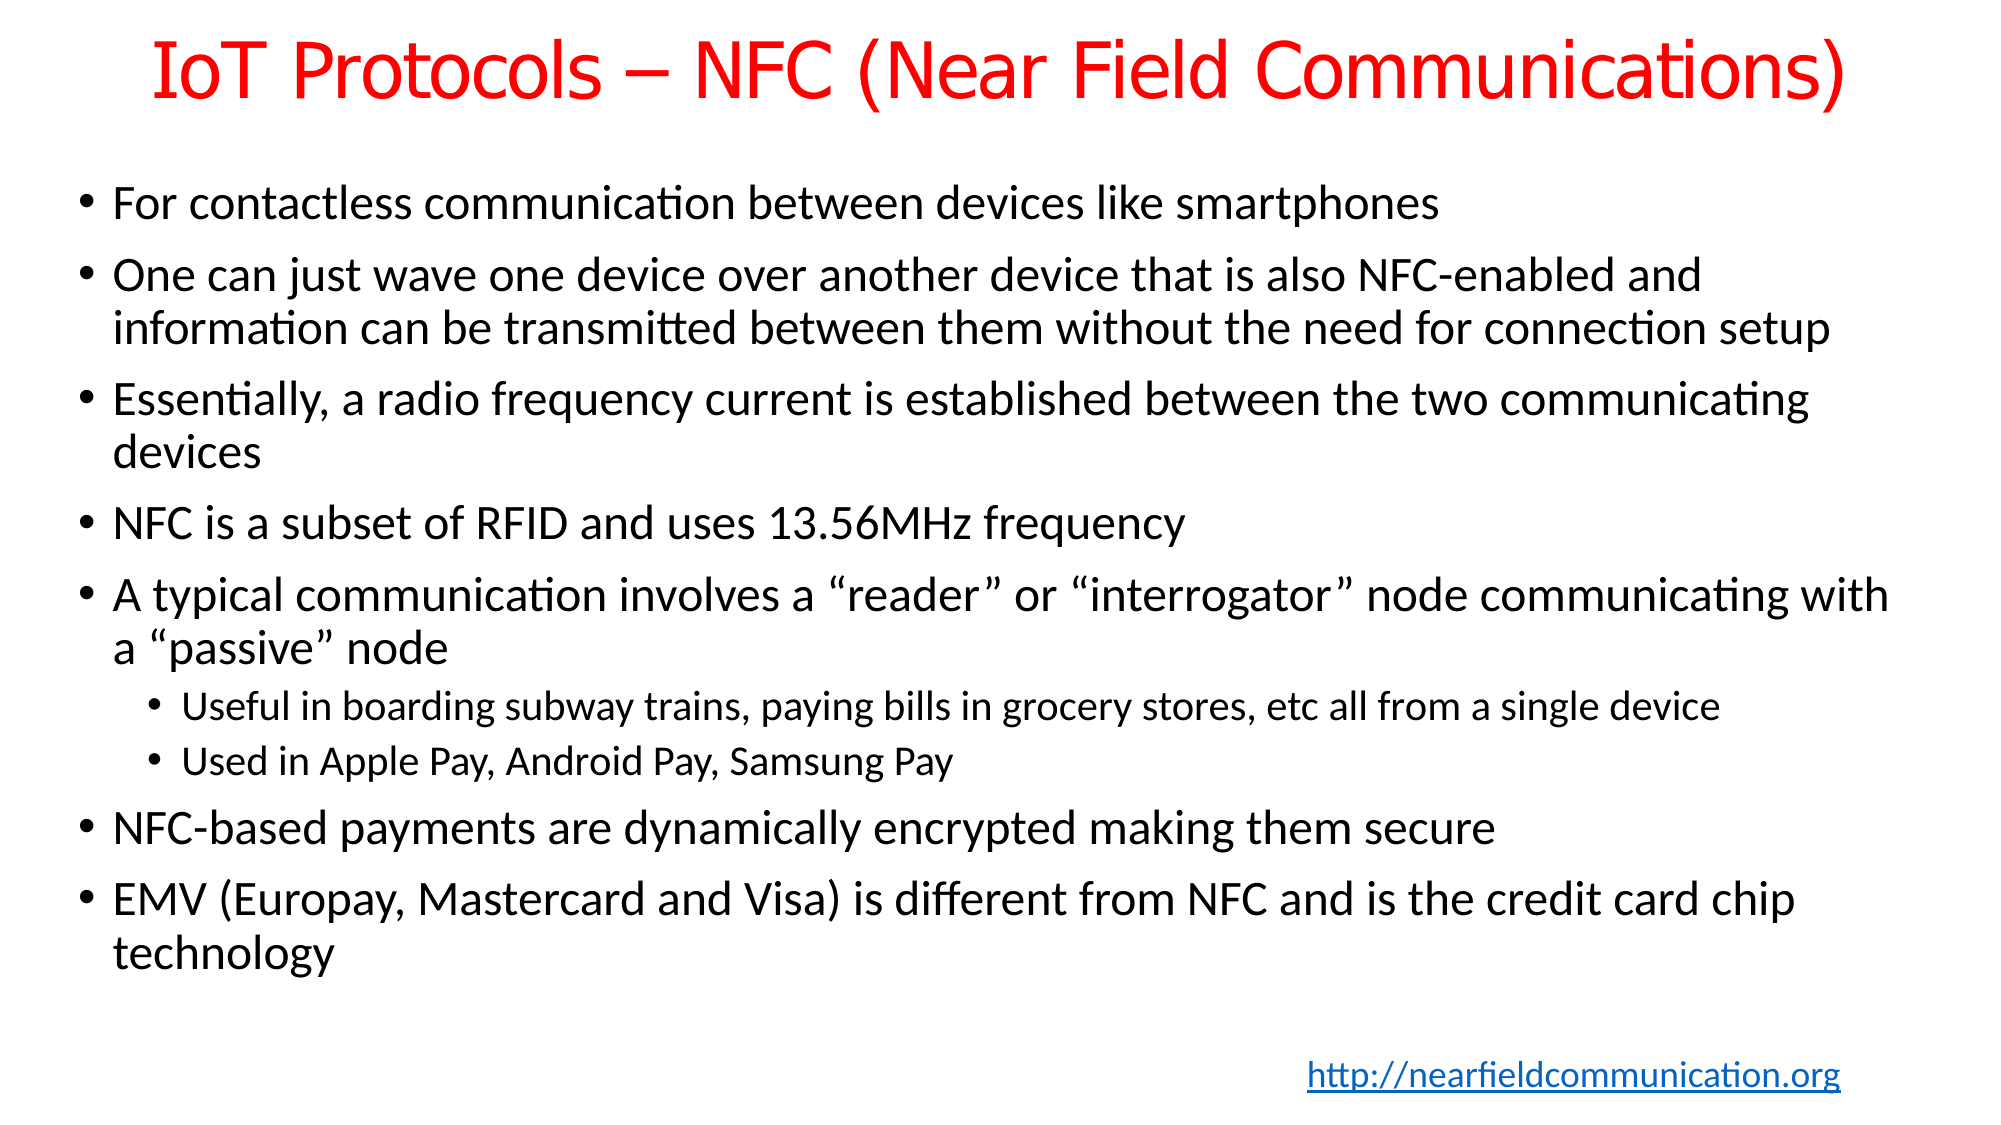

# IoT Protocols – NFC (Near Field Communications)
For contactless communication between devices like smartphones
One can just wave one device over another device that is also NFC-enabled and information can be transmitted between them without the need for connection setup
Essentially, a radio frequency current is established between the two communicating devices
NFC is a subset of RFID and uses 13.56MHz frequency
A typical communication involves a “reader” or “interrogator” node communicating with a “passive” node
Useful in boarding subway trains, paying bills in grocery stores, etc all from a single device
Used in Apple Pay, Android Pay, Samsung Pay
NFC-based payments are dynamically encrypted making them secure
EMV (Europay, Mastercard and Visa) is different from NFC and is the credit card chip technology
http://nearfieldcommunication.org